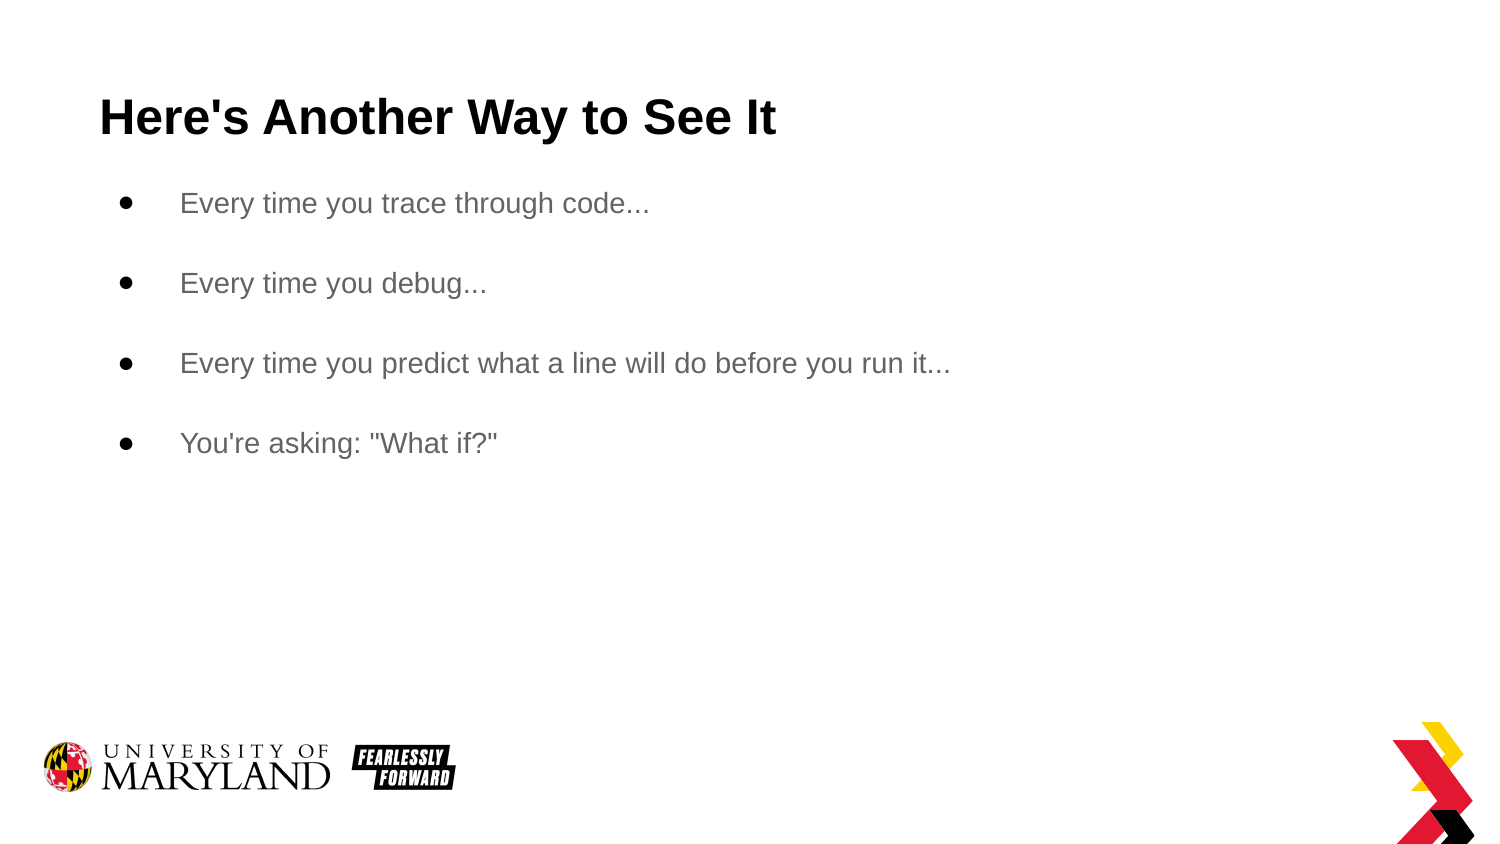

# Here's Another Way to See It
Every time you trace through code...

Every time you debug...

Every time you predict what a line will do before you run it...

You're asking: "What if?"